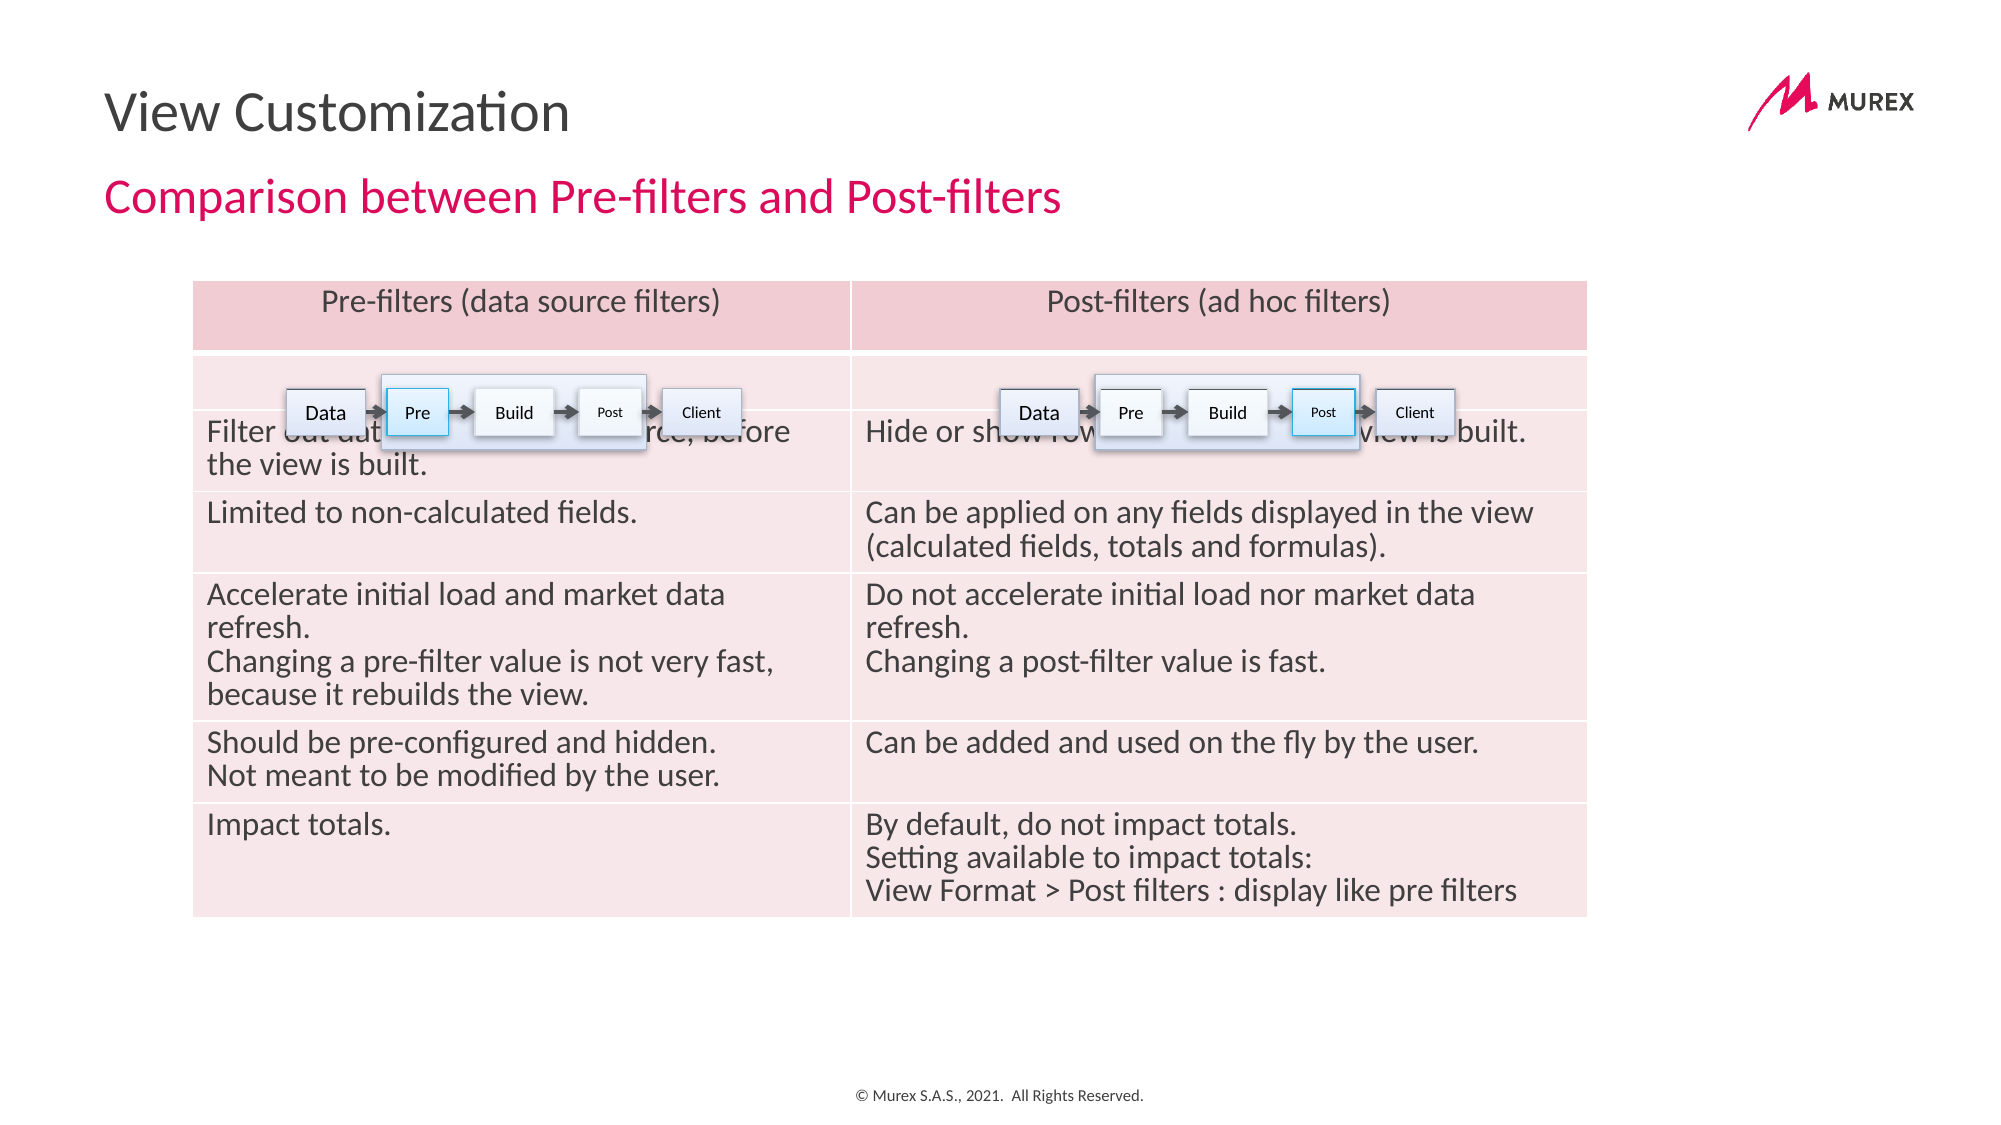

# View Customization
Comparison between Pre-filters and Post-filters

Pre-filters (data source filters)
Post-filters (ad hoc filters)

| Pre-filters (data source filters) | Post-filters (ad hoc filters) |
| --- | --- |
|  |  |
| Filter out data from the data source, before the view is built. | Hide or show rows of data, after the view is built. |
| Limited to non-calculated fields. | Can be applied on any fields displayed in the view (calculated fields, totals and formulas). |
| Accelerate initial load and market data refresh. Changing a pre-filter value is not very fast, because it rebuilds the view. | Do not accelerate initial load nor market data refresh. Changing a post-filter value is fast. |
| Should be pre-configured and hidden. Not meant to be modified by the user. | Can be added and used on the fly by the user. |
| Impact totals. | By default, do not impact totals. Setting available to impact totals: View Format > Post filters : display like pre filters |

Data
Pre
Build
Post
Client

Data
Pre
Build
Post
Client